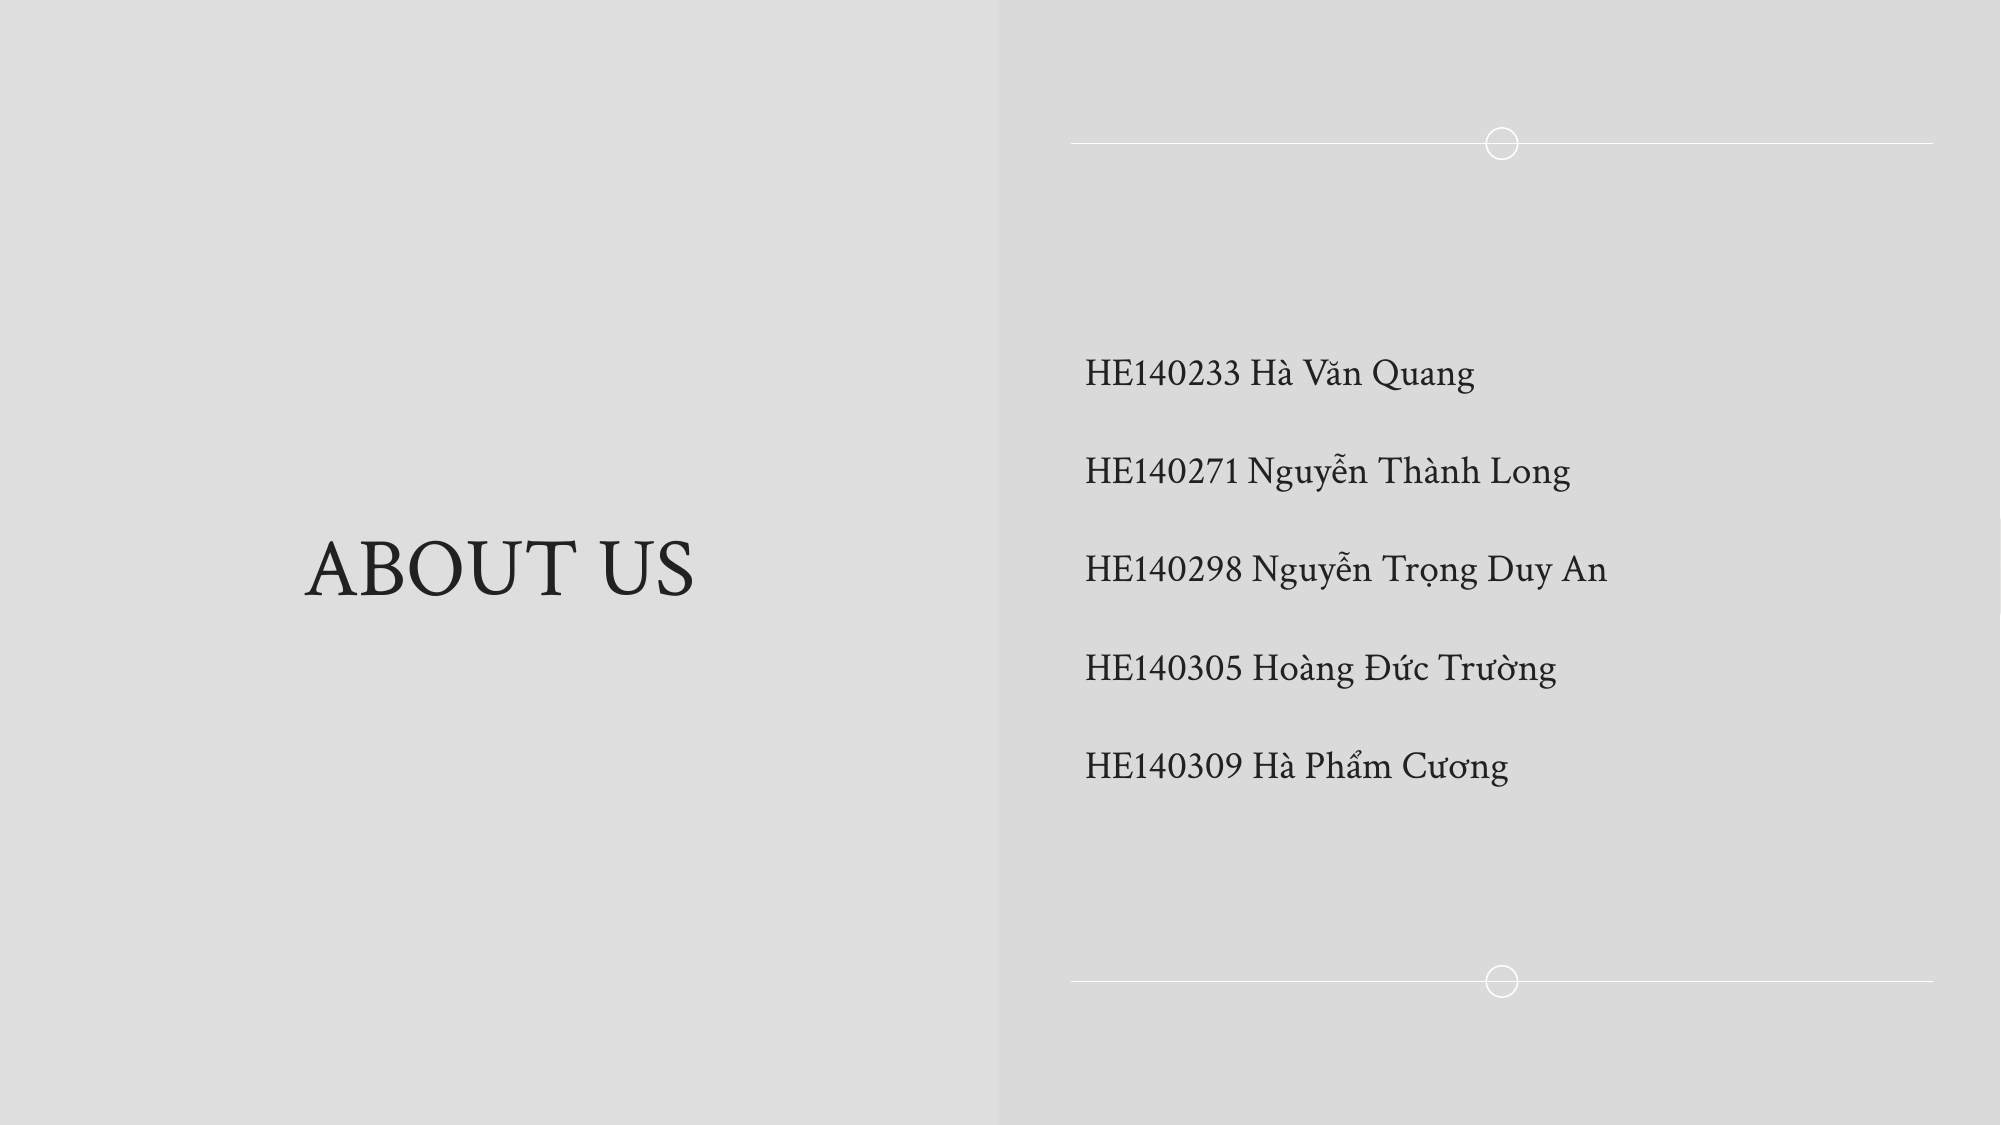

# ABOUT US
HE140233 Hà Văn Quang
HE140271 Nguyễn Thành Long
HE140298 Nguyễn Trọng Duy An
HE140305 Hoàng Đức Trường
HE140309 Hà Phẩm Cương